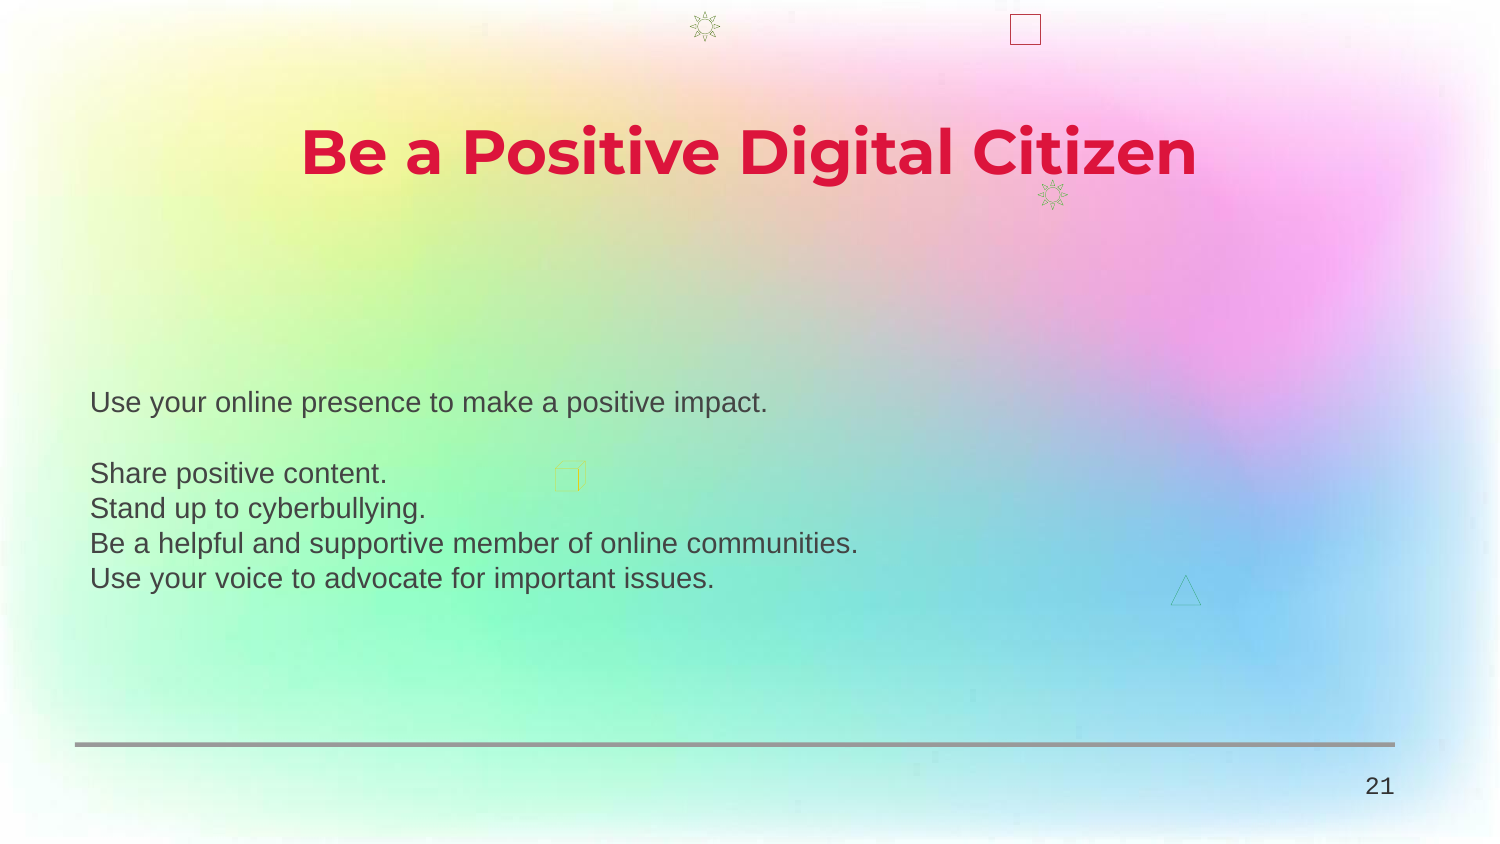

Be a Positive Digital Citizen

Use your online presence to make a positive impact.

Share positive content.
Stand up to cyberbullying.
Be a helpful and supportive member of online communities.
Use your voice to advocate for important issues.

21